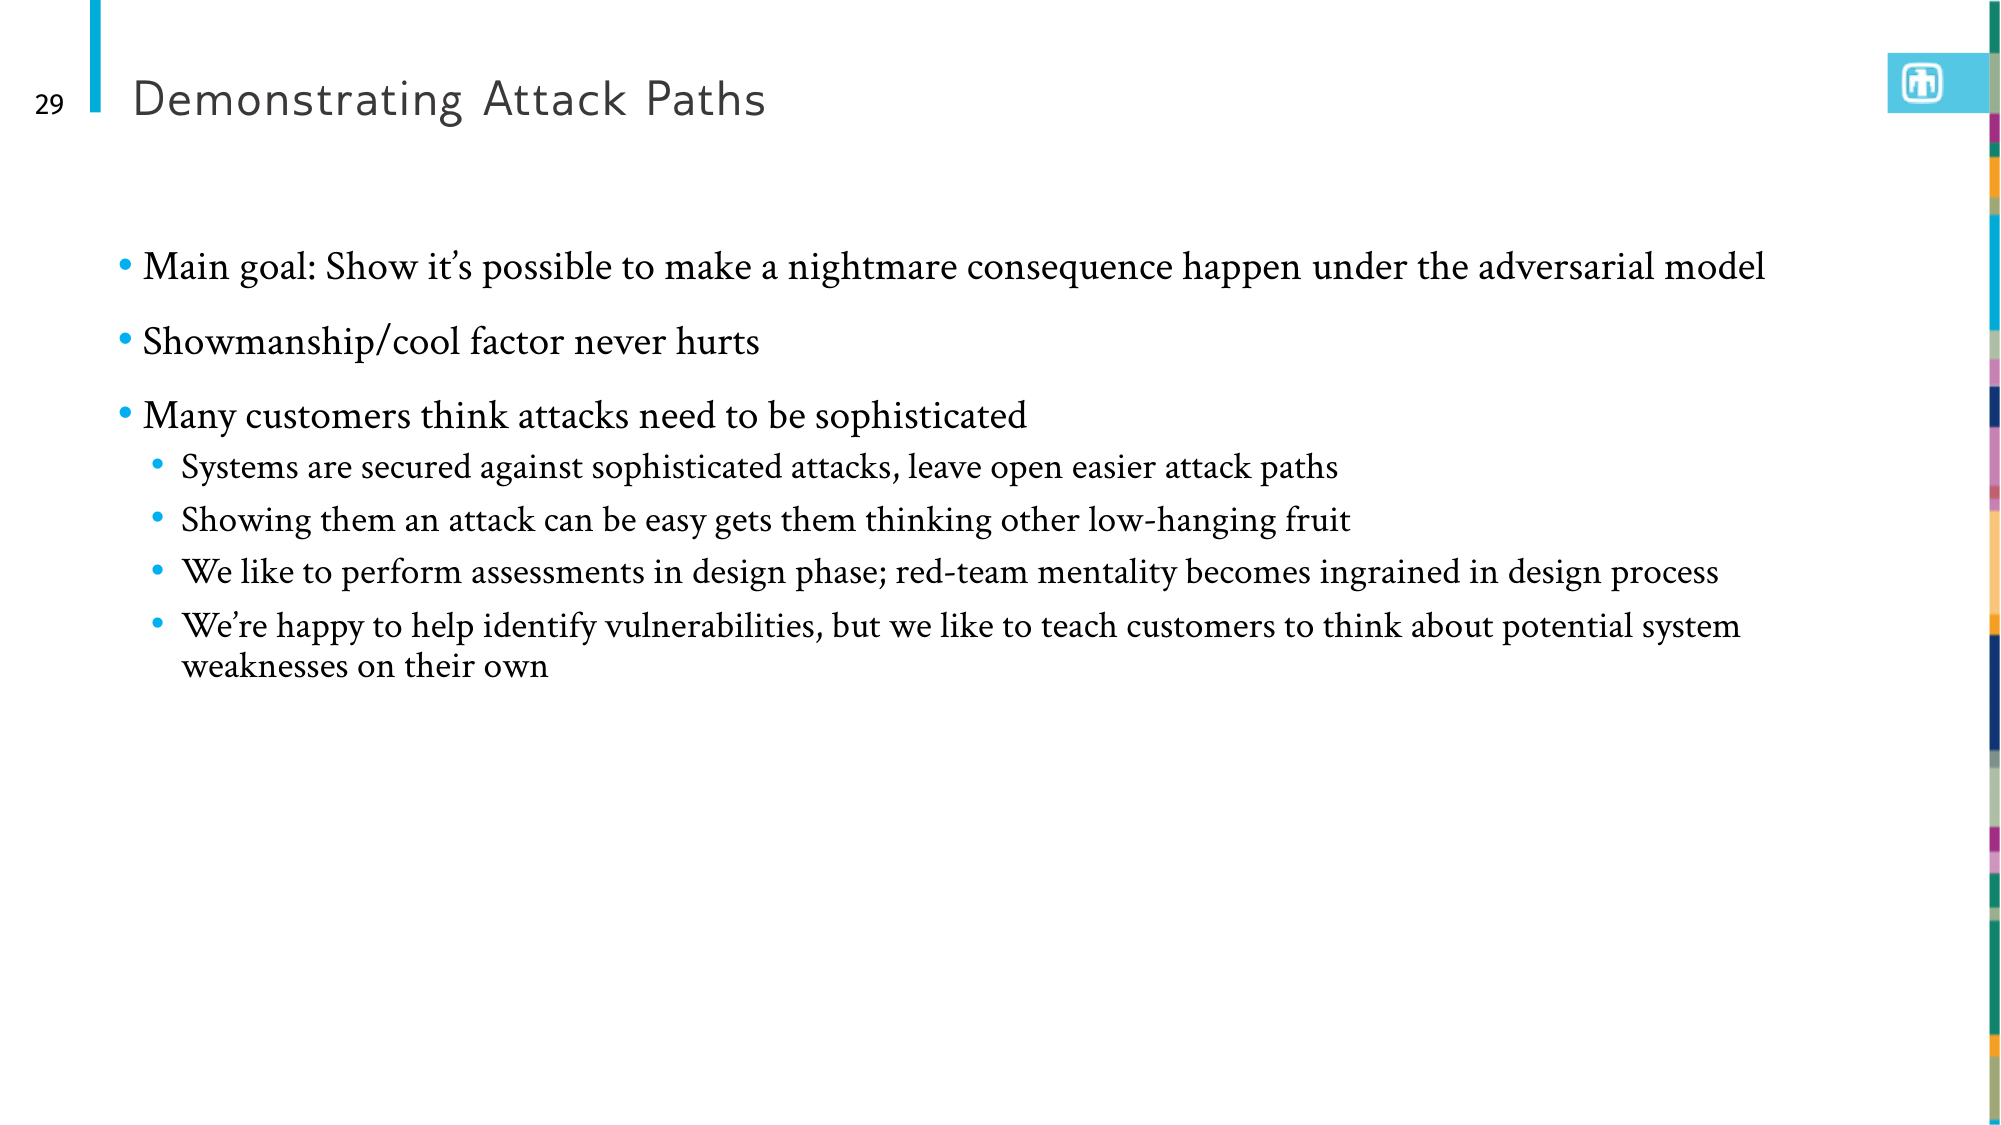

# Demonstrating Attack Paths
29
 Main goal: Show it’s possible to make a nightmare consequence happen under the adversarial model
 Showmanship/cool factor never hurts
 Many customers think attacks need to be sophisticated
Systems are secured against sophisticated attacks, leave open easier attack paths
Showing them an attack can be easy gets them thinking other low-hanging fruit
We like to perform assessments in design phase; red-team mentality becomes ingrained in design process
We’re happy to help identify vulnerabilities, but we like to teach customers to think about potential system weaknesses on their own